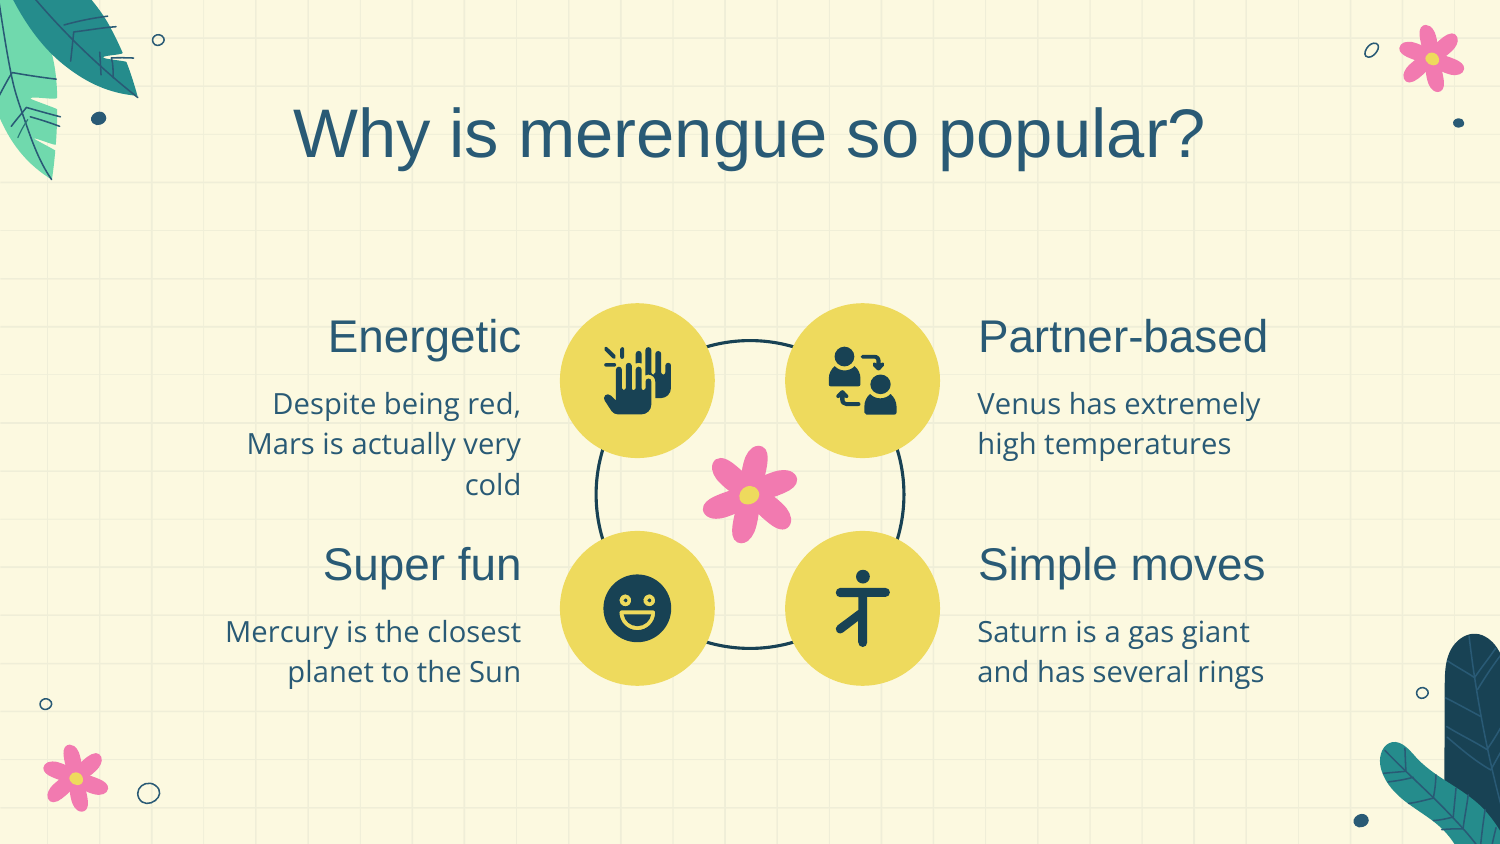

# Why is merengue so popular?
Partner-based
Energetic

Venus has extremely high temperatures
Despite being red, Mars is actually very cold

Simple moves
Super fun

Mercury is the closest planet to the Sun
Saturn is a gas giant and has several rings